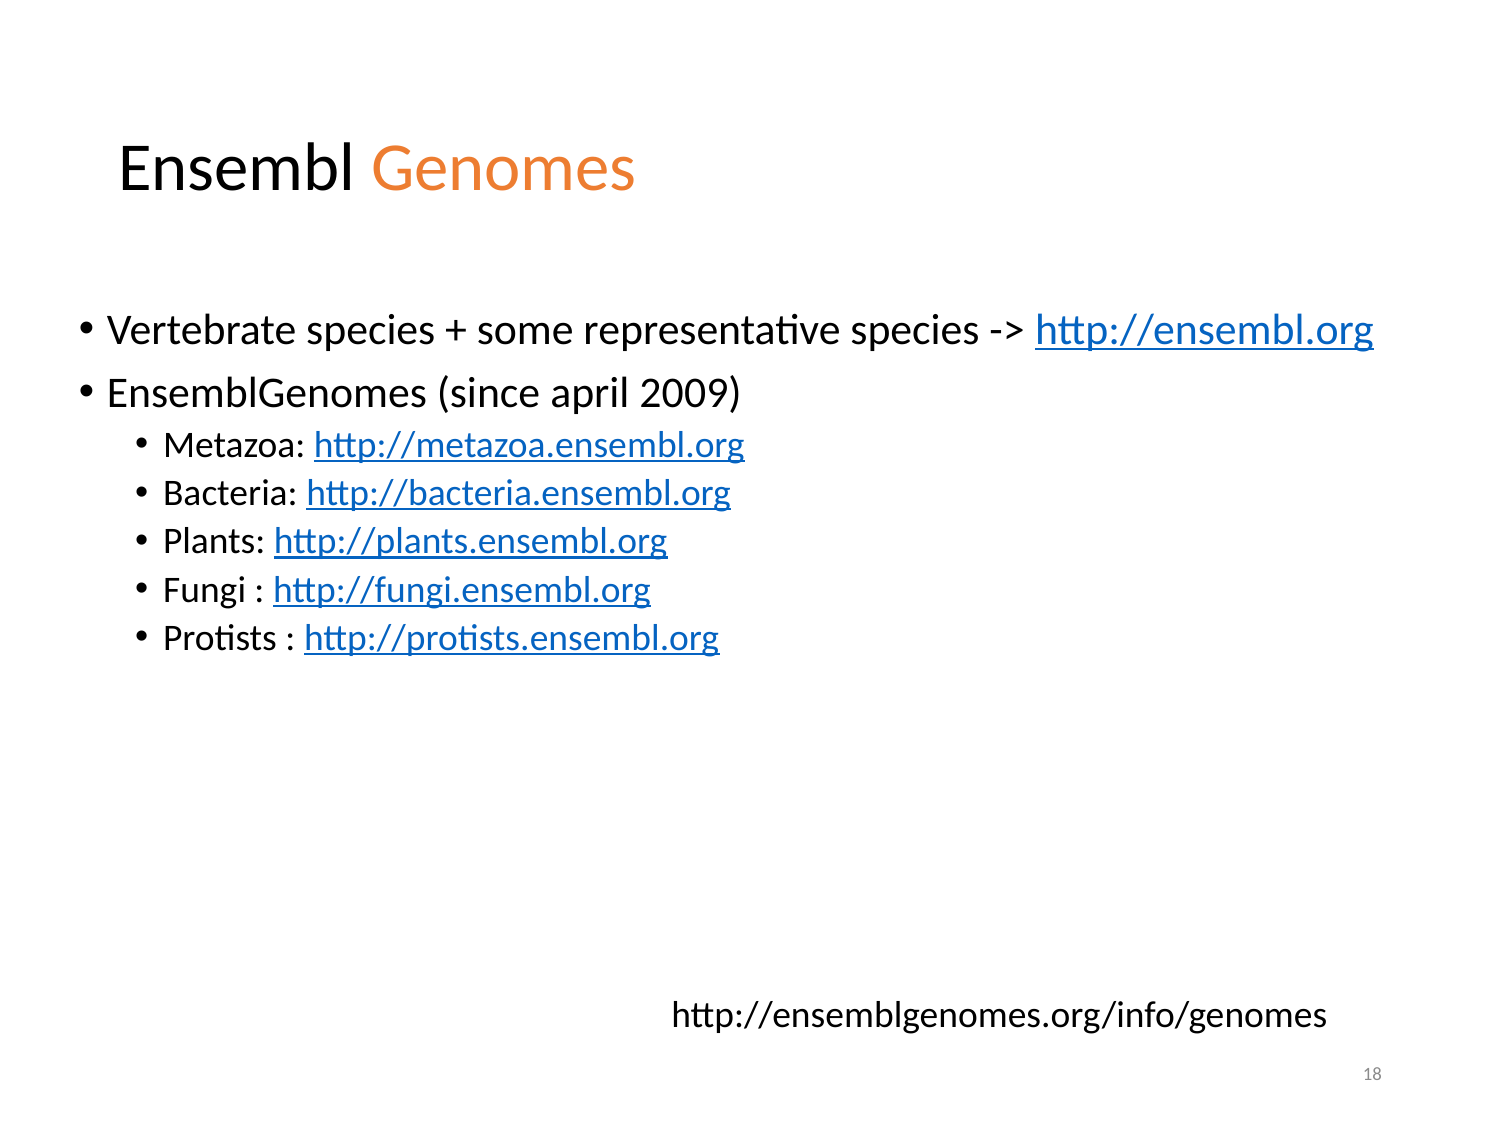

# Ensembl Genomes
Vertebrate species + some representative species -> http://ensembl.org
EnsemblGenomes (since april 2009)
Metazoa: http://metazoa.ensembl.org
Bacteria: http://bacteria.ensembl.org
Plants: http://plants.ensembl.org
Fungi : http://fungi.ensembl.org
Protists : http://protists.ensembl.org

http://ensemblgenomes.org/info/genomes
18